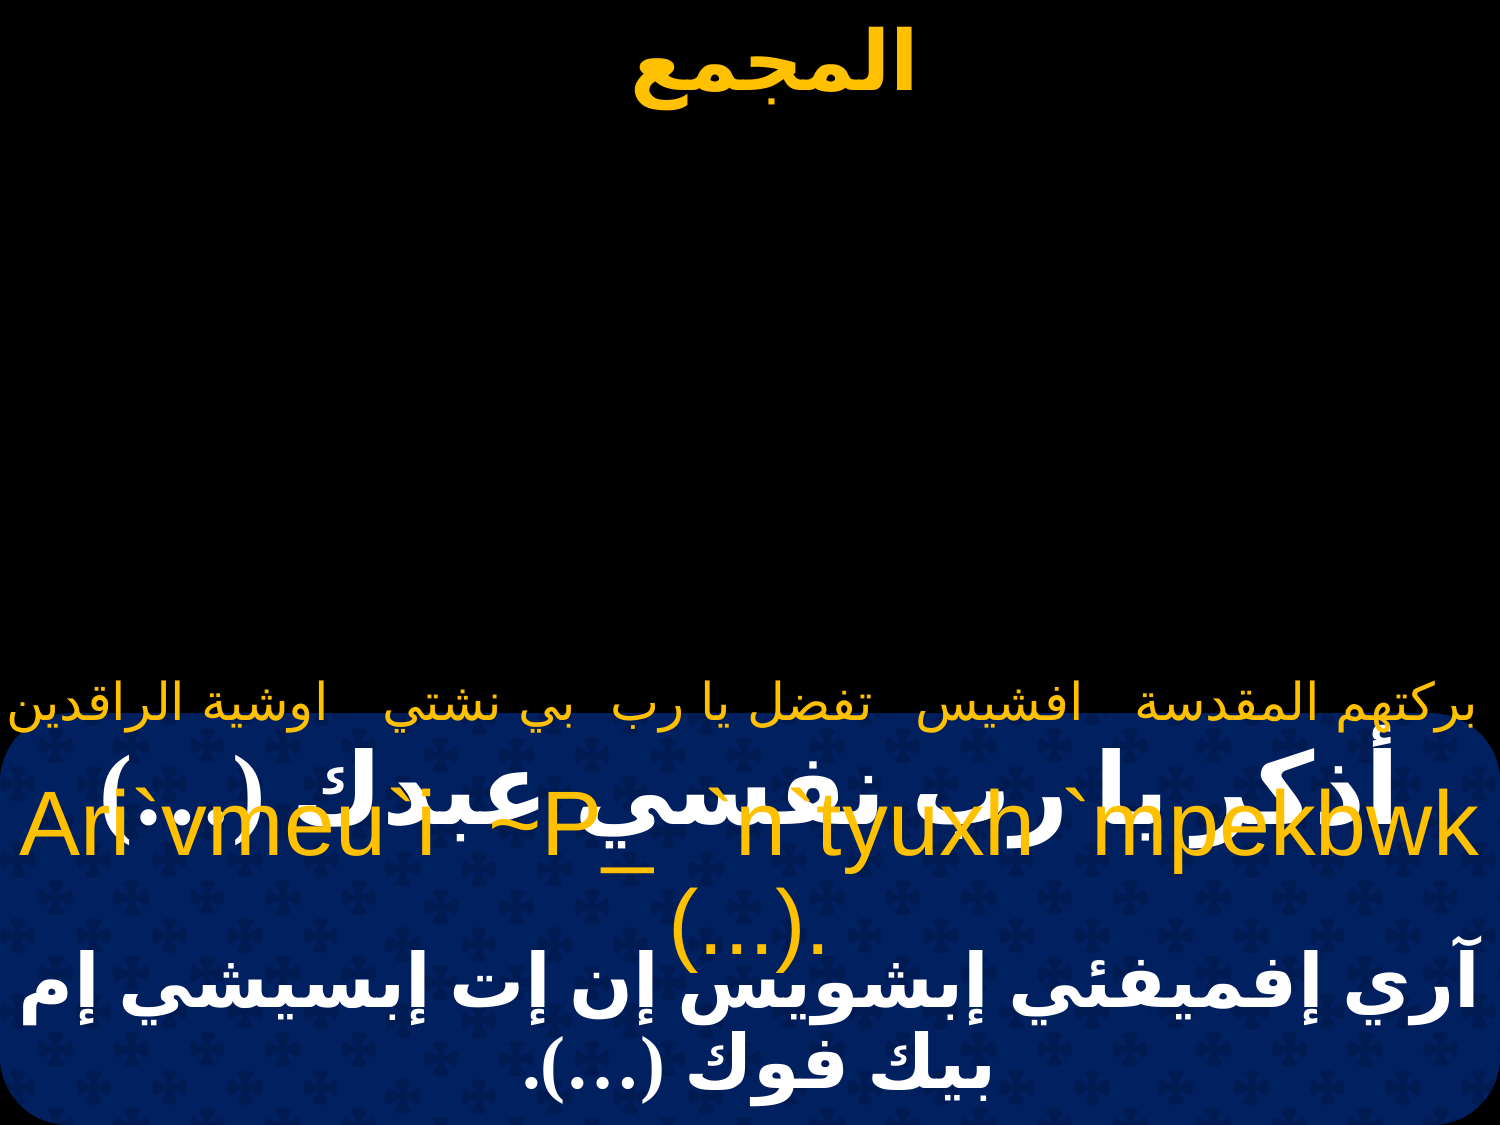

اوشية الراقدين
تفضل يا رب
بركتهم المقدسة
افشيس
بي نشتي
# أذكر يا رب نفسي عبدك (…)
Ari`vmeu`i  ~P_  `n`tyuxh `mpekbwk (...).
آري إفميفئي إبشويس إن إت إبسيشي إم بيك فوك (…).